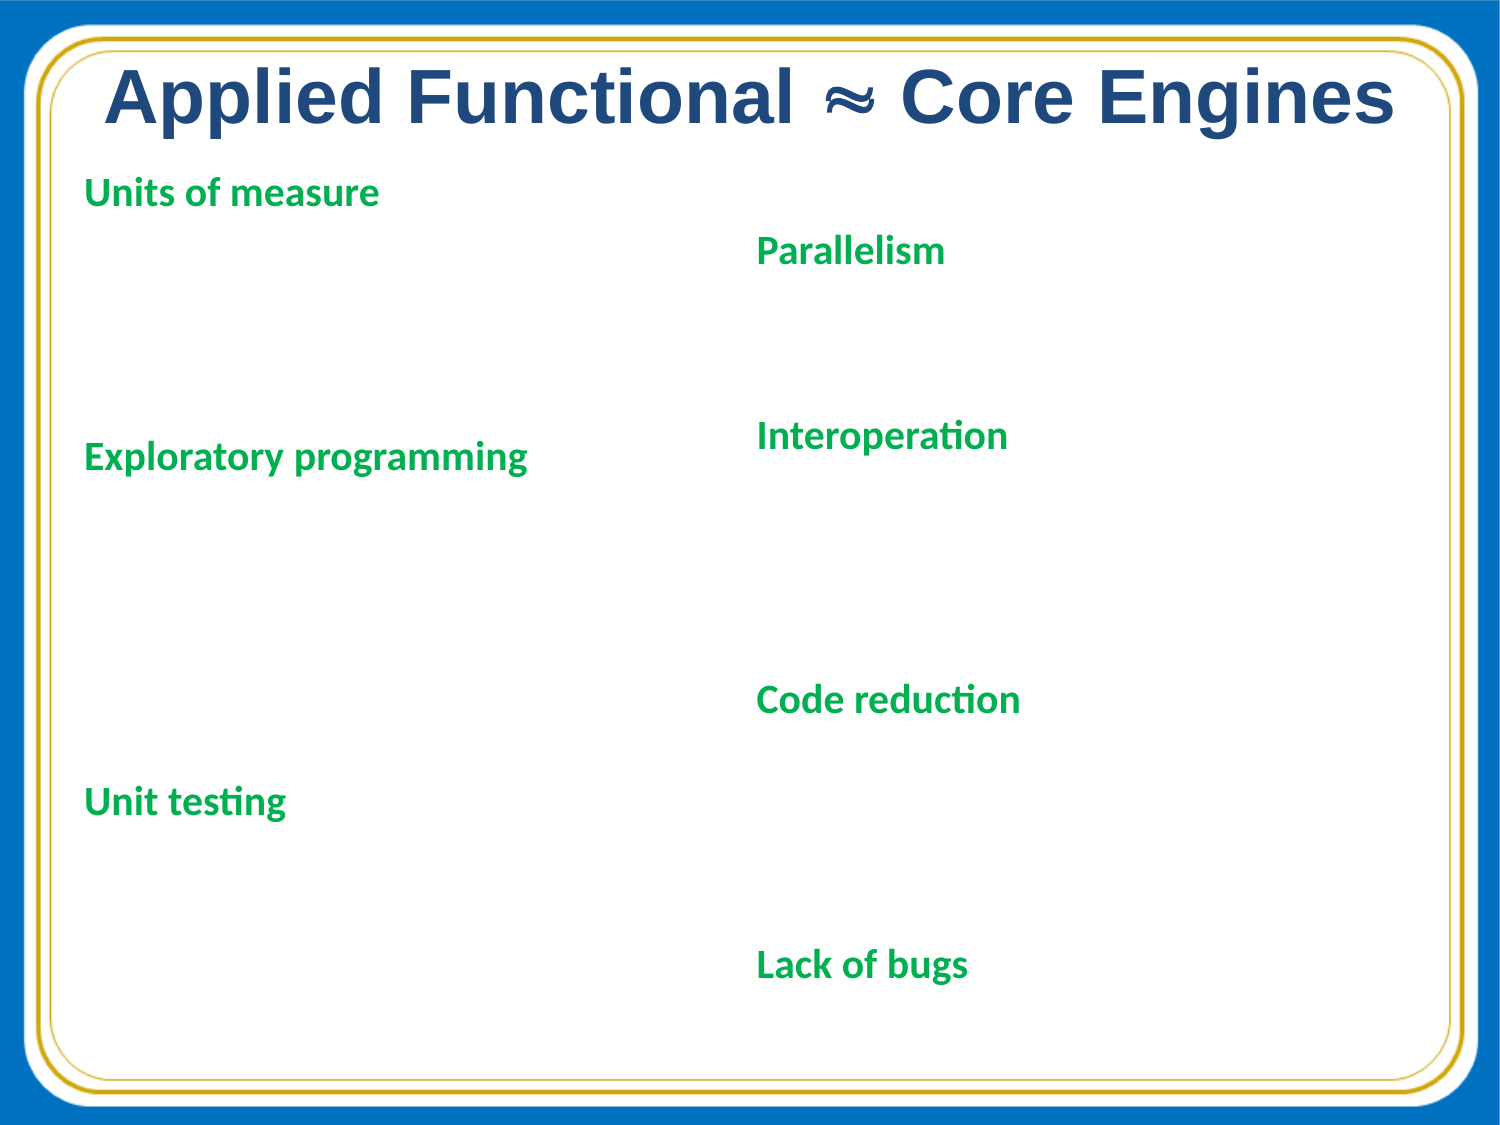

# Applied Functional ≈ Core Engines
Units of measure The industry I work in is littered with units....Having the type system verify the correctness of the units is a huge time saver...it eradicates a whole class of errors that previous systems were prone to.

Exploratory programming Working with F# Interactive allowed me to explore the solution space more effectively before committing to an implementation ... a very natural way for a programmer to build their understanding of the problem and the design tensions in play.

Unit testing Code written using non-side effecting functions and immutable data structures is a joy to test. There are no complex time-dependent interactions to screw things up or large sets of dependencies to be mocked.

Parallelism The functional purity ... makes it ripe for exploiting the inherent parallelism in processing vectors of data.

Interoperation ... The calculation engine could be injected into any C# module that needed to use it without any concerns at all about interoperability. Seamless. The C# programmer need never know.

Code reduction Much of the data fed into the calculation engine was in the form of vectors and matrices. Higher order functions eat these for breakfast with minimal fuss, minimal code. Beautiful.

Lack of bugs Functional programming can feel strange.  .. once the type checker is satisfied that’s it, it works.